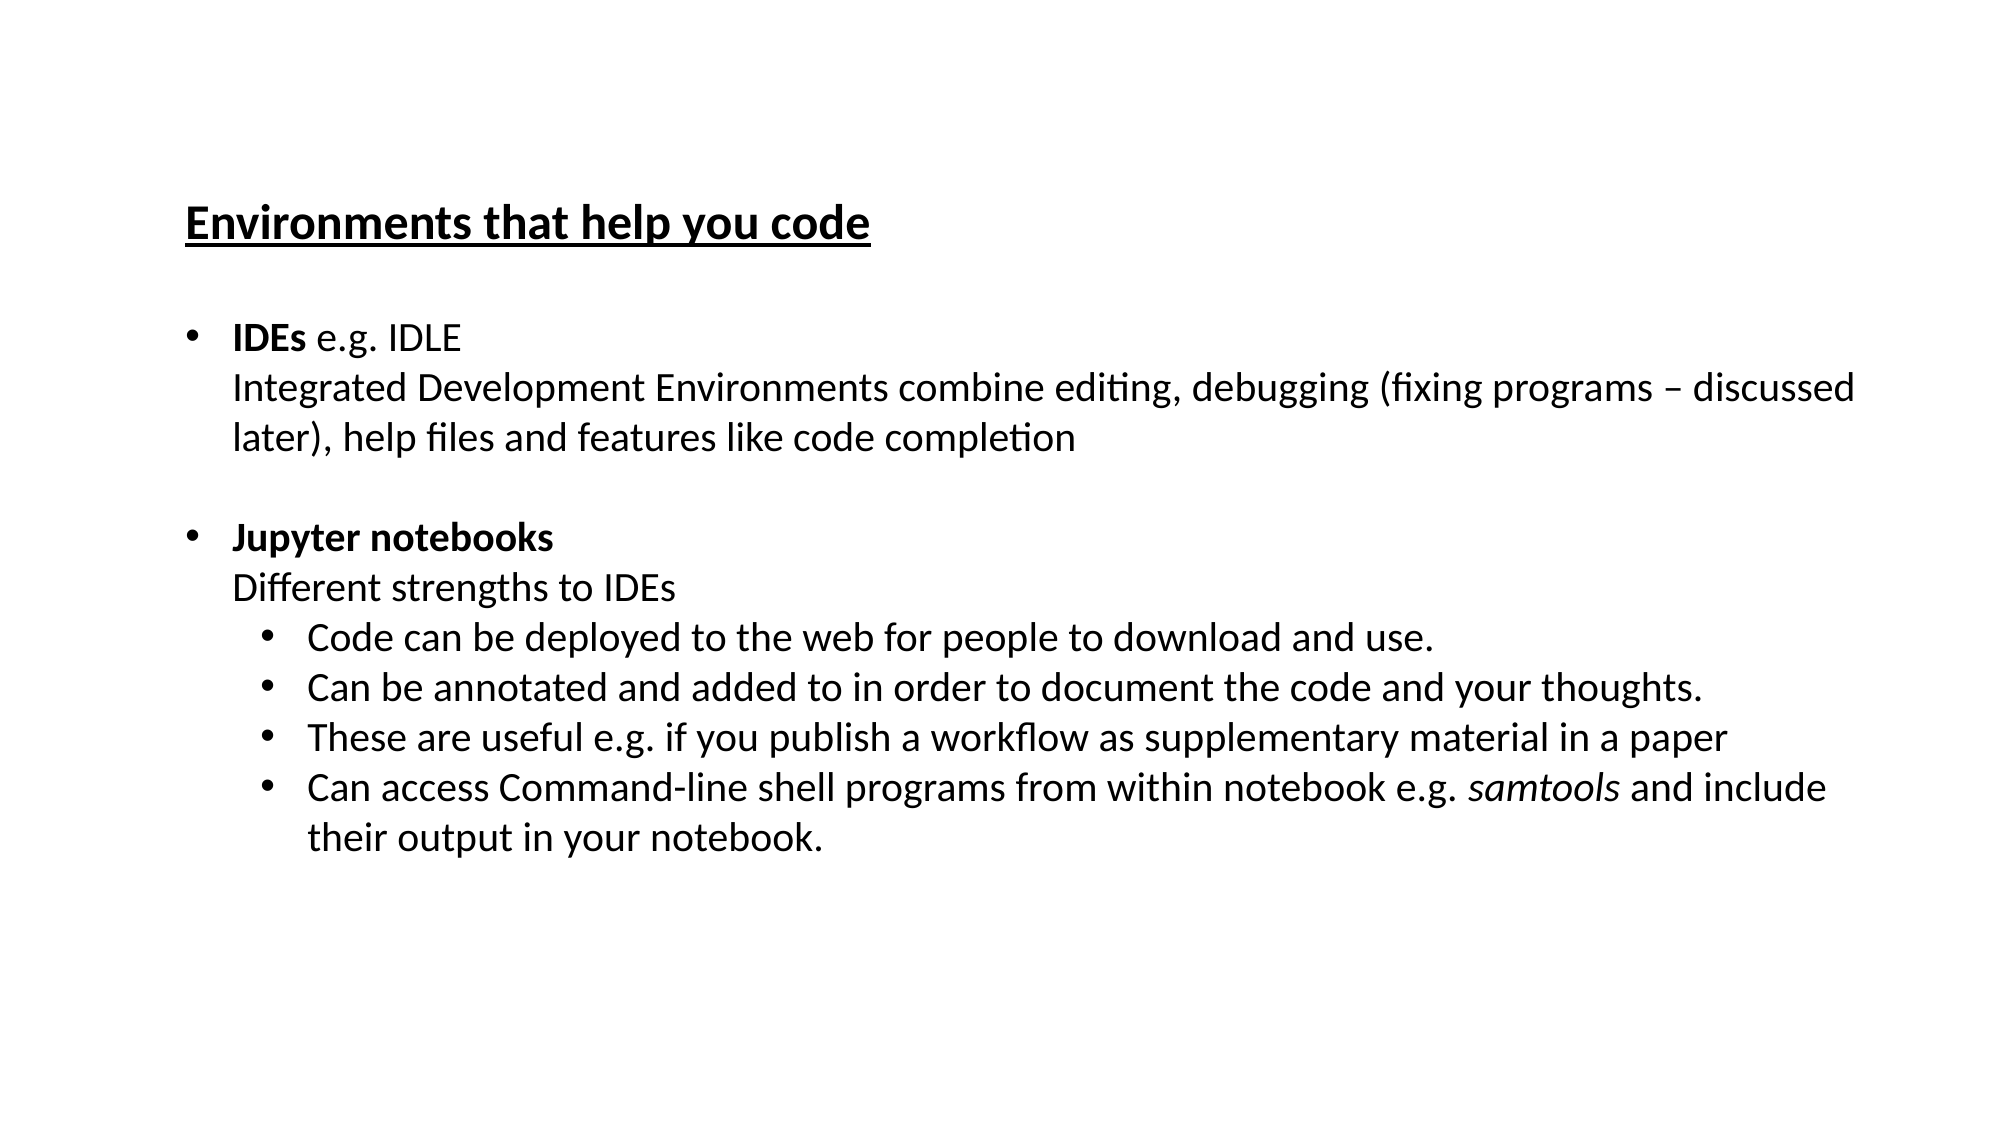

Environments that help you code
IDEs e.g. IDLE
Integrated Development Environments combine editing, debugging (fixing programs – discussed
later), help files and features like code completion
Jupyter notebooks
Different strengths to IDEs
Code can be deployed to the web for people to download and use.
Can be annotated and added to in order to document the code and your thoughts.
These are useful e.g. if you publish a workflow as supplementary material in a paper
Can access Command-line shell programs from within notebook e.g. samtools and include
their output in your notebook.